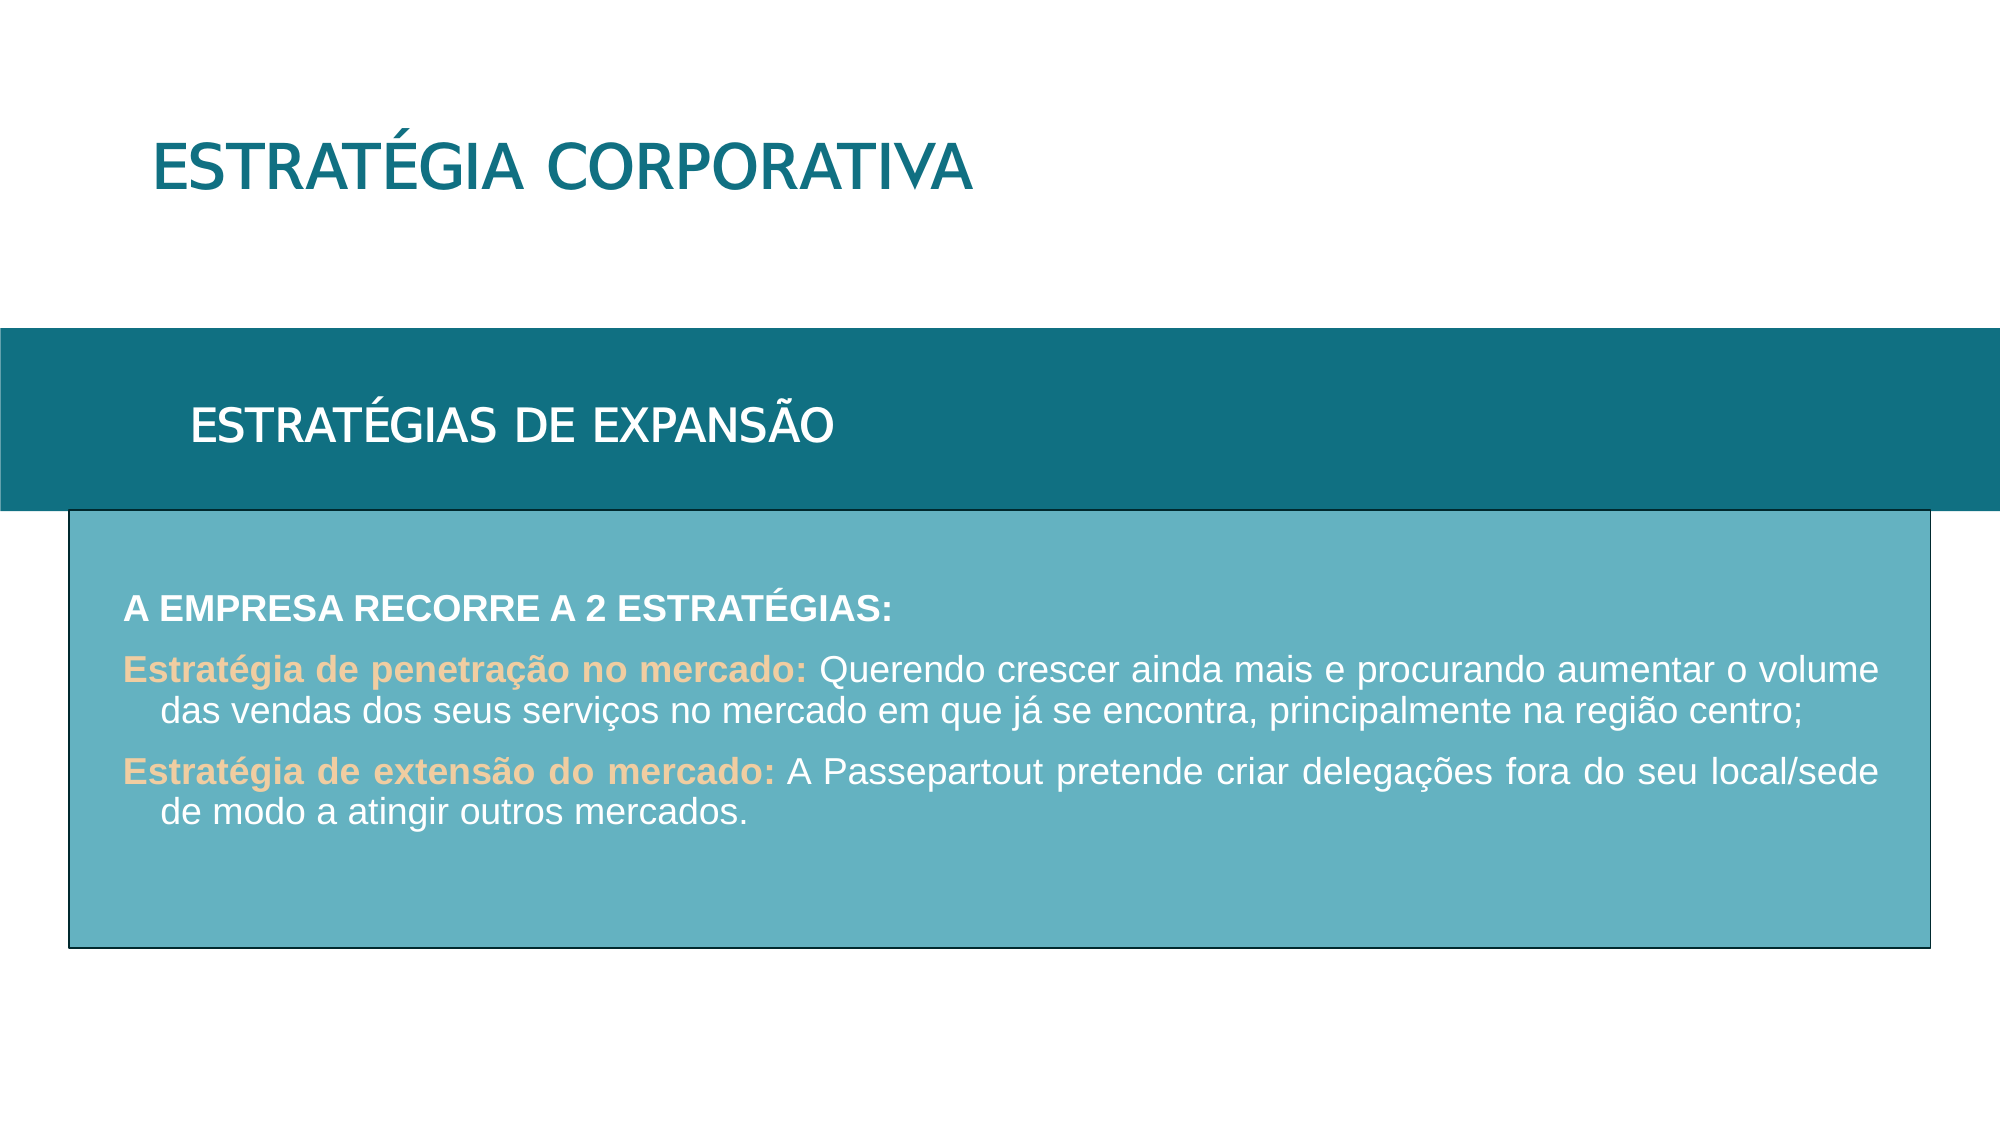

# ESTRATÉGIA CORPORATIVA
ESTRATÉGIAS DE EXPANSÃO

A EMPRESA RECORRE A 2 ESTRATÉGIAS:
Estratégia de penetração no mercado: Querendo crescer ainda mais e procurando aumentar o volume das vendas dos seus serviços no mercado em que já se encontra, principalmente na região centro;
Estratégia de extensão do mercado: A Passepartout pretende criar delegações fora do seu local/sede de modo a atingir outros mercados.